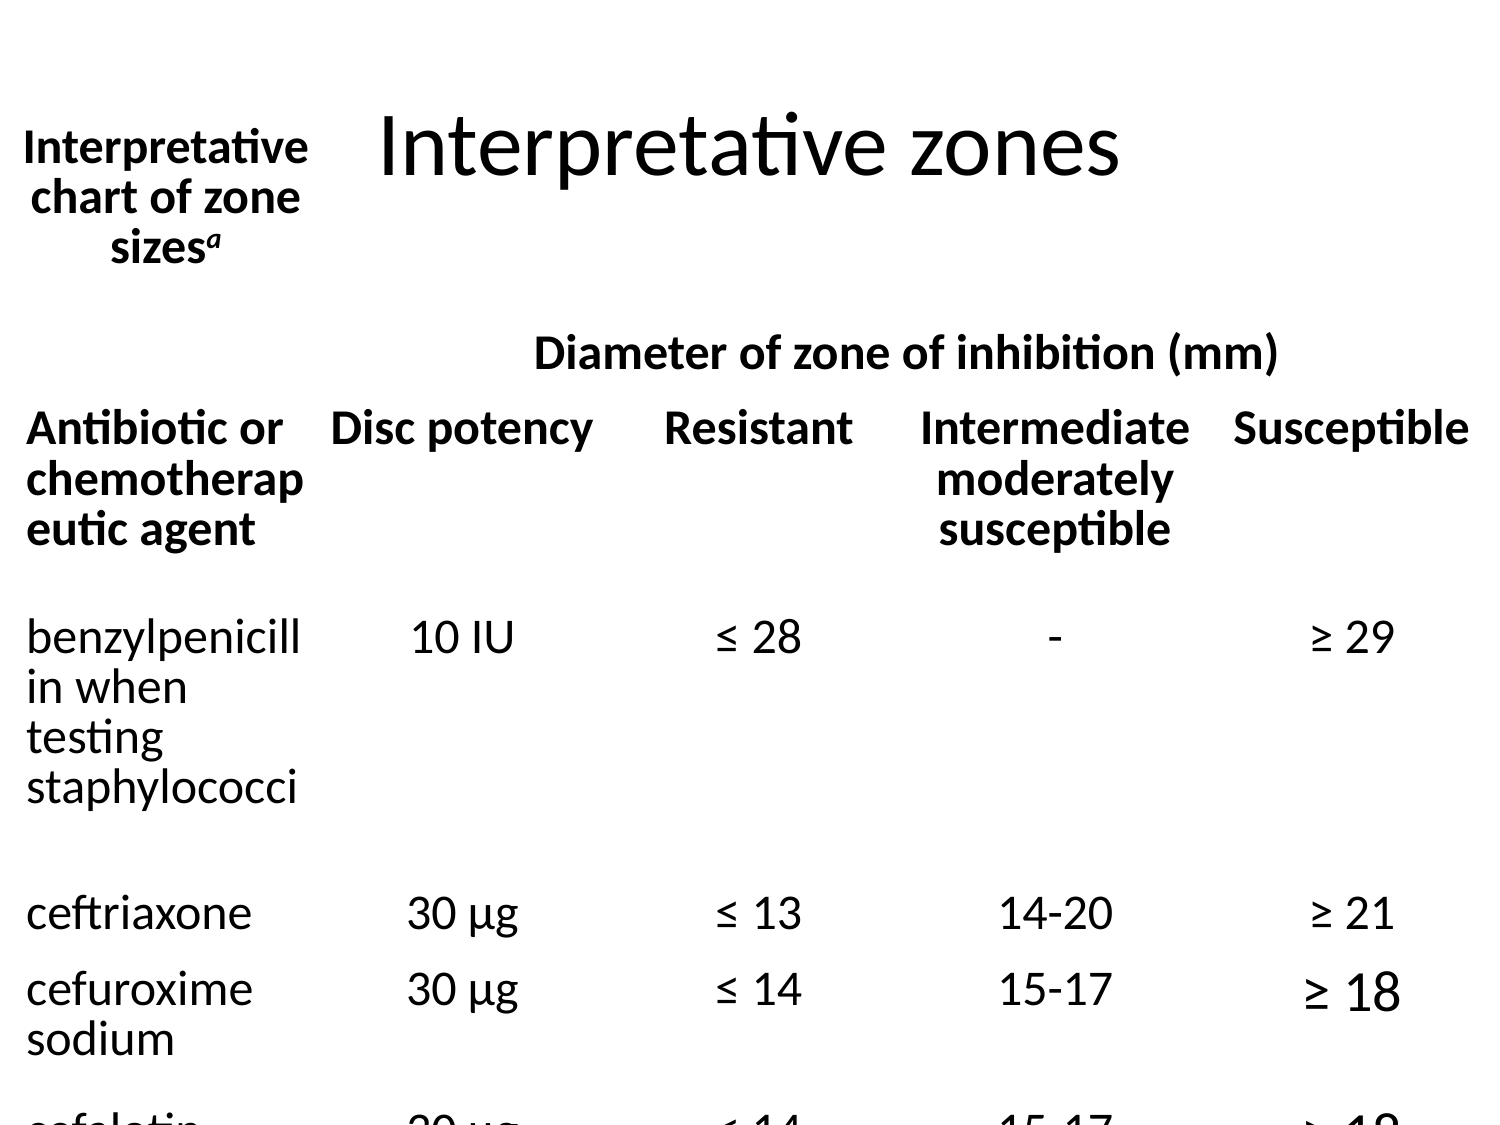

|  |  |  |  |  |
| --- | --- | --- | --- | --- |
| Interpretative chart of zone sizesa |  |  |  |  |
|  | Diameter of zone of inhibition (mm) |  |  |  |
| Antibiotic or chemotherapeutic agent | Disc potency | Resistant | Intermediate moderately susceptible | Susceptible |
| benzylpenicillin when testing staphylococci | 10 IU | ≤ 28 | - | ≥ 29 |
| ceftriaxone | 30 μg | ≤ 13 | 14-20 | ≥ 21 |
| cefuroxime sodium | 30 μg | ≤ 14 | 15-17 | ≥ 18 |
| cefalotin | 30 μg | ≤ 14 | 15-17 | ≥ 18 |
| Chloramphen | 30 μg | ≤ 12 | 13-17 | ≥ 18 |
# Interpretative zones